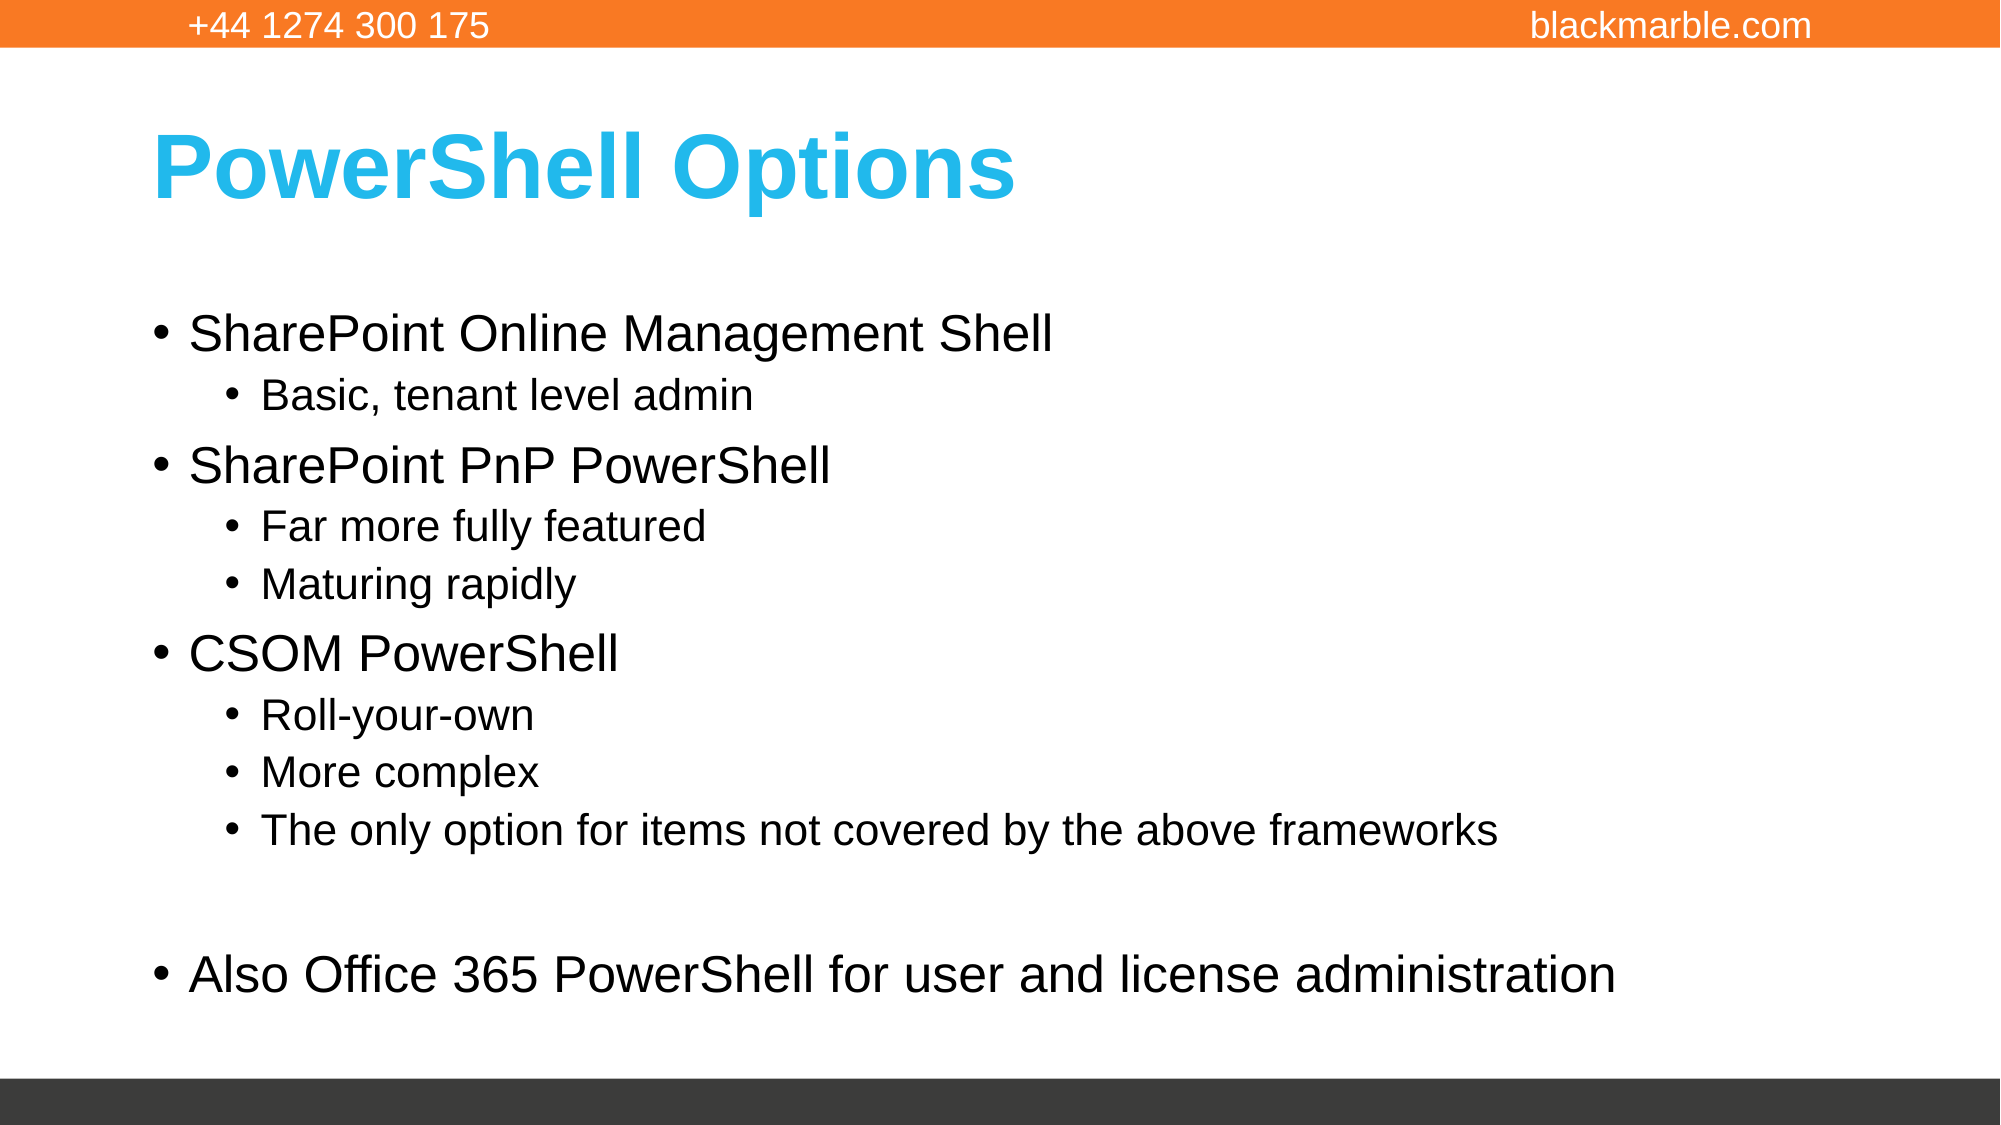

# PowerShell Options
SharePoint Online Management Shell
Basic, tenant level admin
SharePoint PnP PowerShell
Far more fully featured
Maturing rapidly
CSOM PowerShell
Roll-your-own
More complex
The only option for items not covered by the above frameworks

Also Office 365 PowerShell for user and license administration